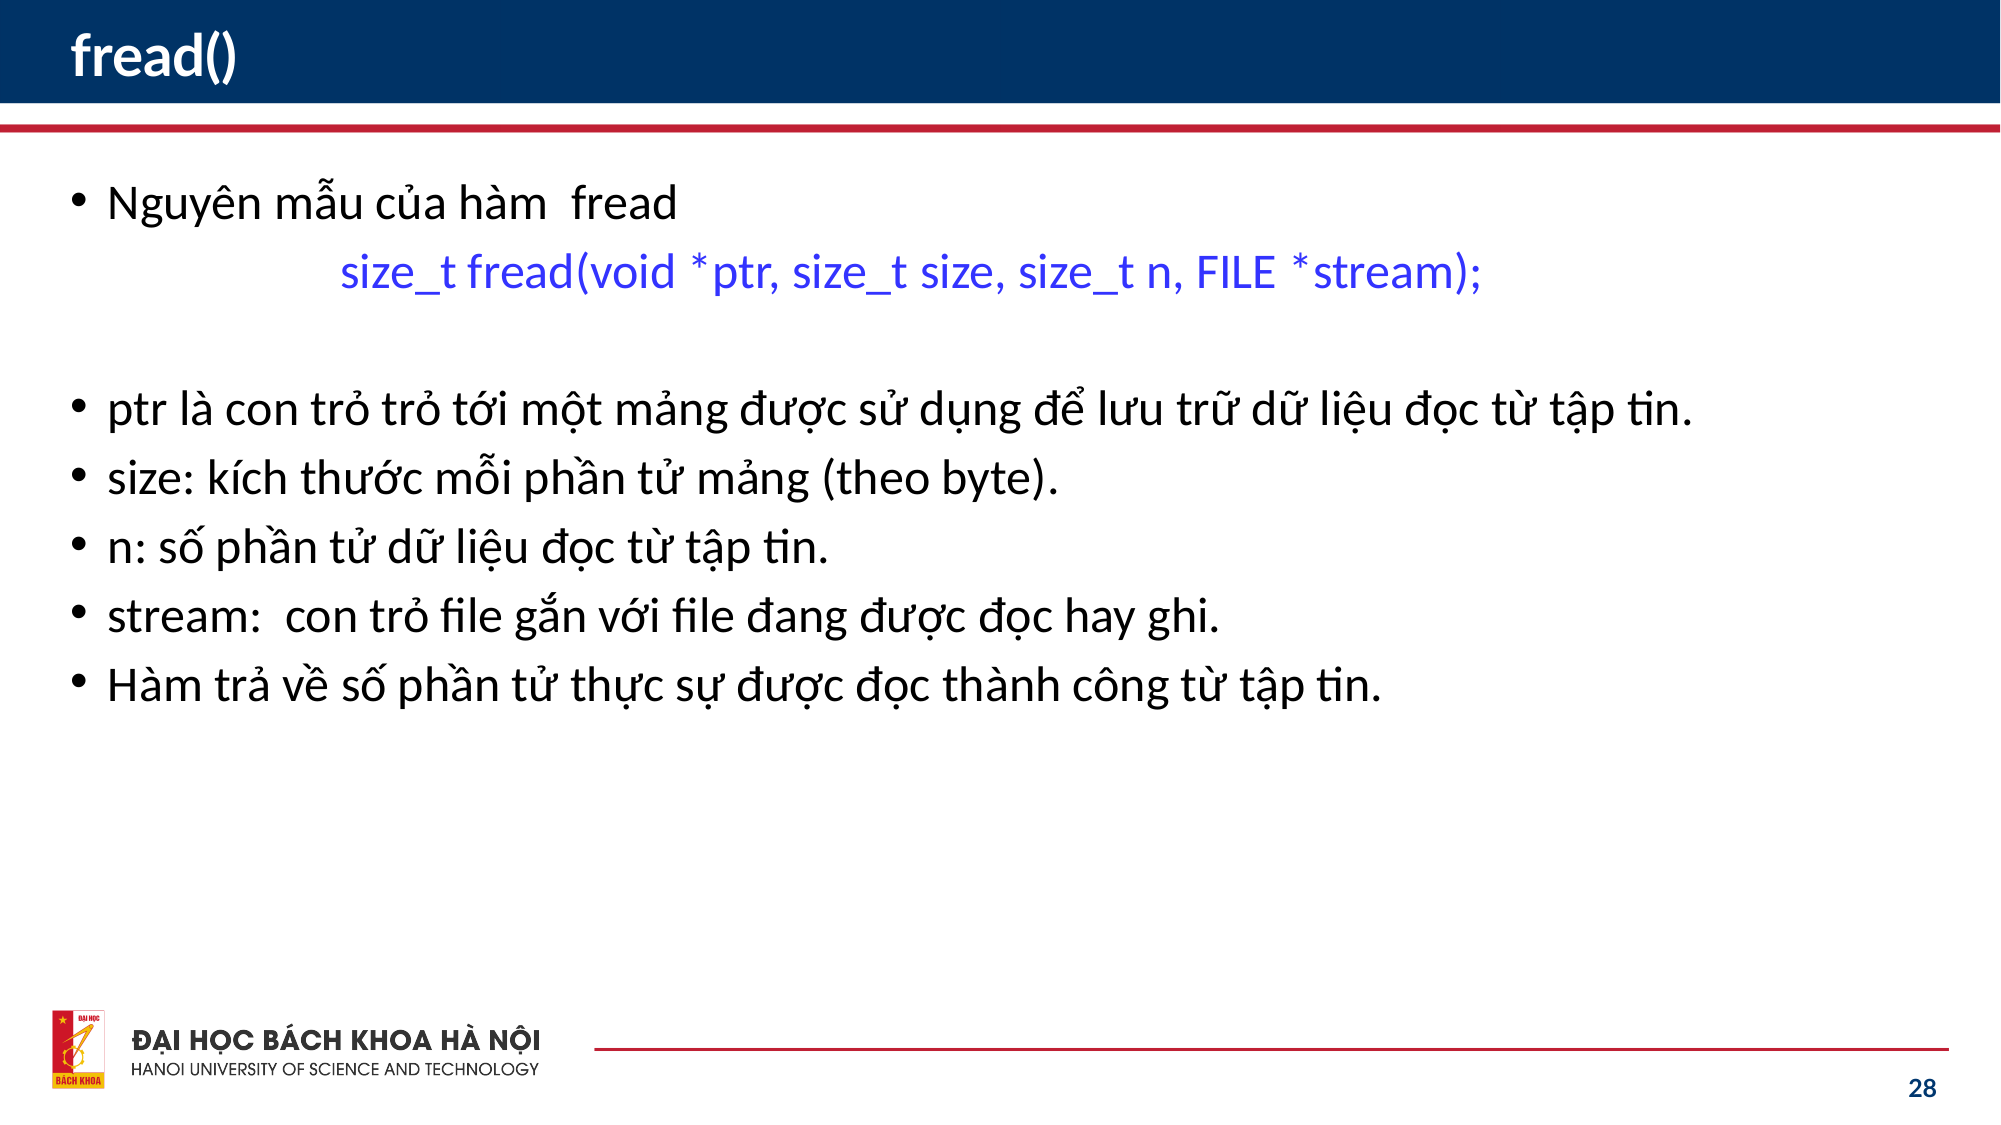

# fread()
Nguyên mẫu của hàm  fread
                        size_t fread(void *ptr, size_t size, size_t n, FILE *stream);

ptr là con trỏ trỏ tới một mảng được sử dụng để lưu trữ dữ liệu đọc từ tập tin.
size: kích thước mỗi phần tử mảng (theo byte).
n: số phần tử dữ liệu đọc từ tập tin.
stream:  con trỏ file gắn với file đang được đọc hay ghi.
Hàm trả về số phần tử thực sự được đọc thành công từ tập tin.

28